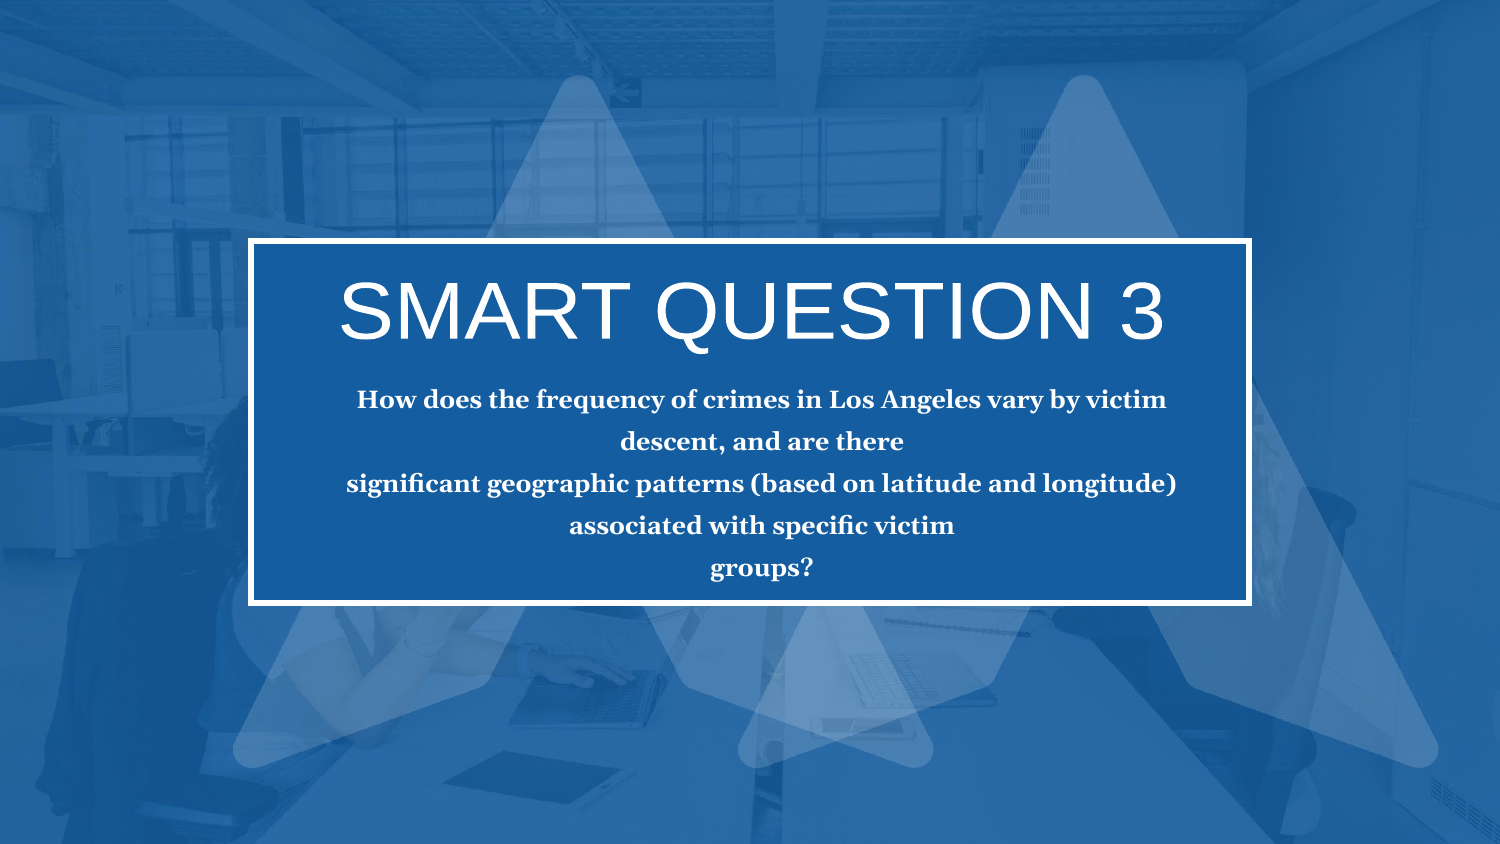

SMART QUESTION 3
How does the frequency of crimes in Los Angeles vary by victim descent, and are there
significant geographic patterns (based on latitude and longitude) associated with specific victim
groups?